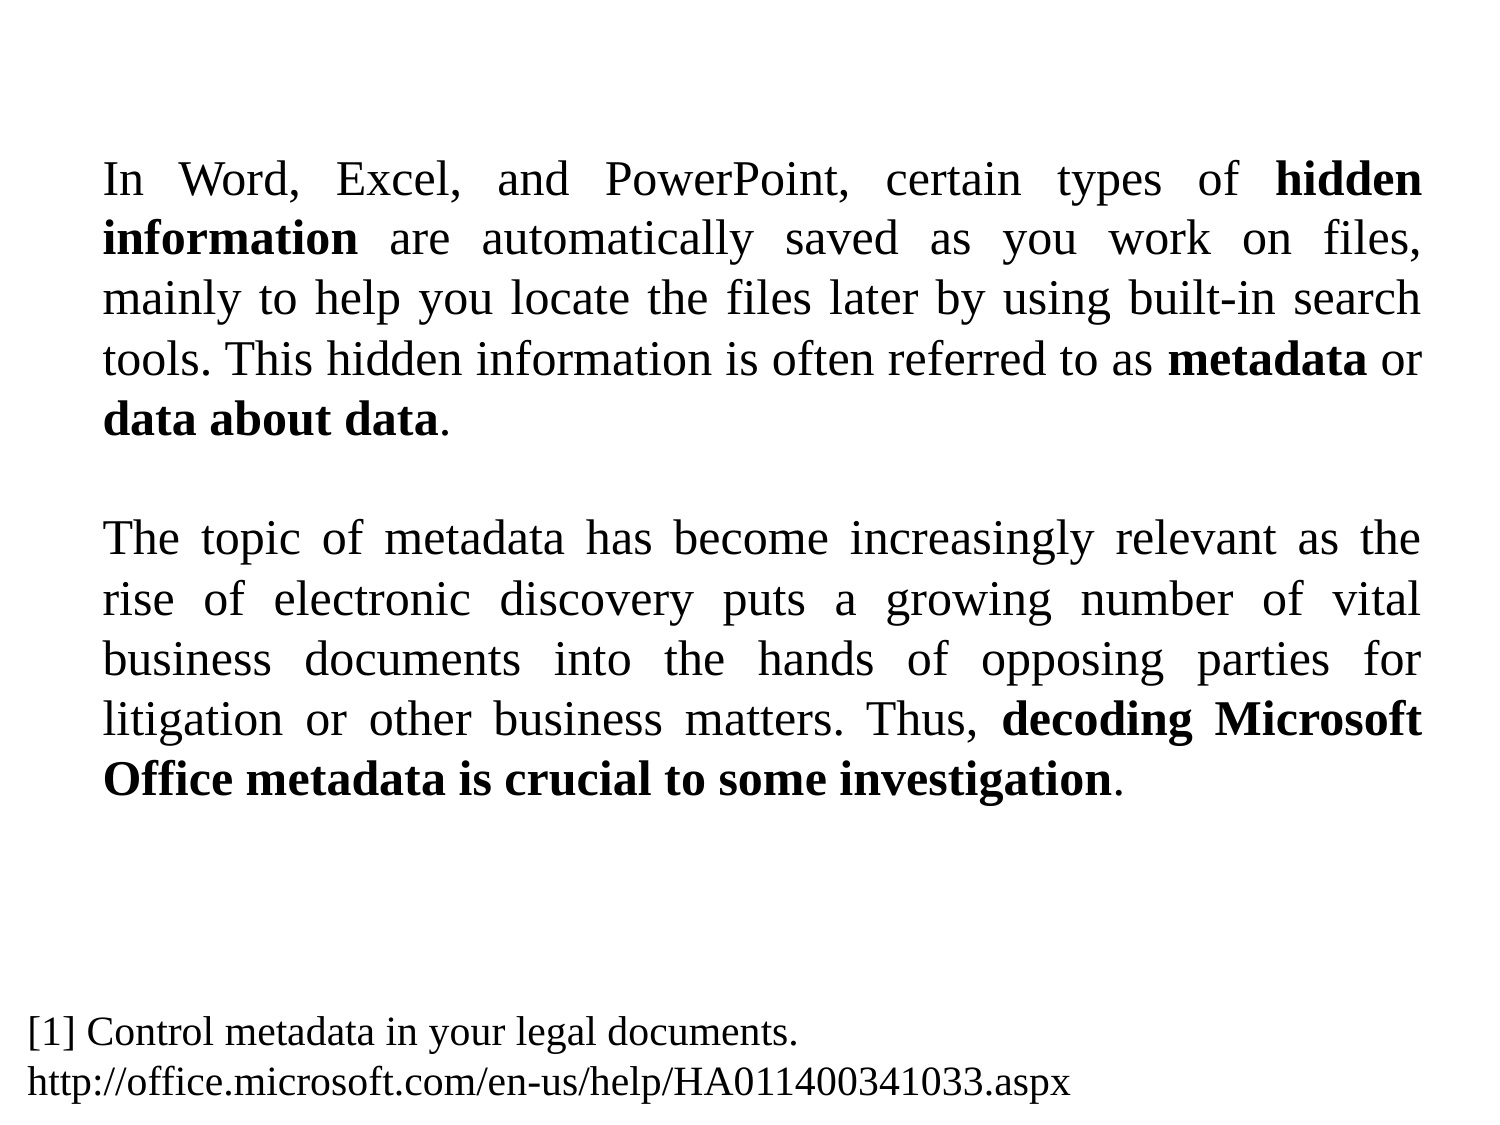

In Word, Excel, and PowerPoint, certain types of hidden information are automatically saved as you work on files, mainly to help you locate the files later by using built-in search tools. This hidden information is often referred to as metadata or data about data.

The topic of metadata has become increasingly relevant as the rise of electronic discovery puts a growing number of vital business documents into the hands of opposing parties for litigation or other business matters. Thus, decoding Microsoft Office metadata is crucial to some investigation.
[1] Control metadata in your legal documents.
http://office.microsoft.com/en-us/help/HA011400341033.aspx
68